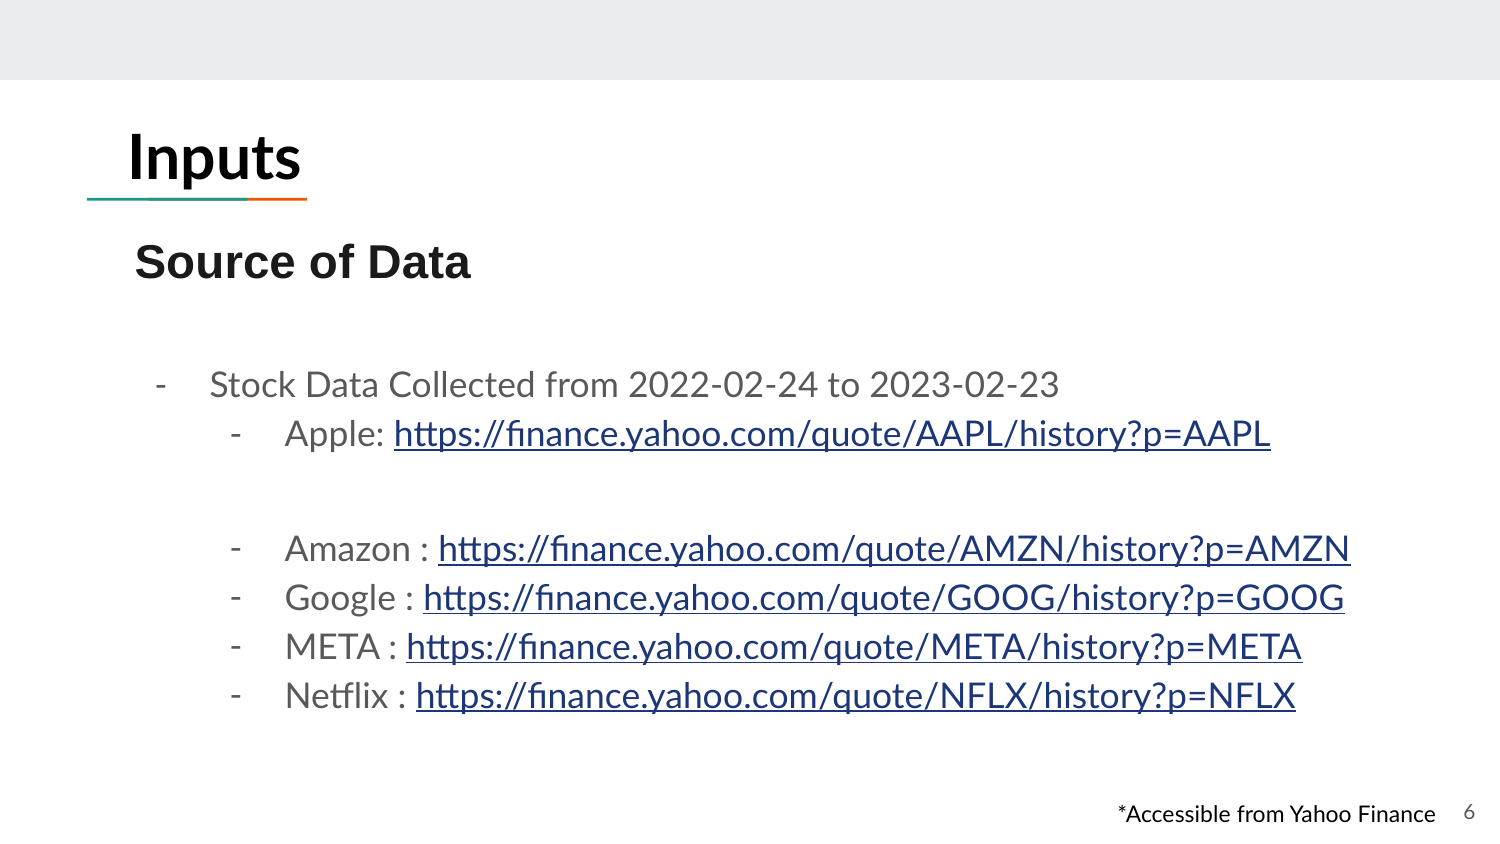

Inputs
# Source of Data
Stock Data Collected from 2022-02-24 to 2023-02-23
Apple: https://finance.yahoo.com/quote/AAPL/history?p=AAPL

Amazon : https://finance.yahoo.com/quote/AMZN/history?p=AMZN
Google : https://finance.yahoo.com/quote/GOOG/history?p=GOOG
META : https://finance.yahoo.com/quote/META/history?p=META
Netflix : https://finance.yahoo.com/quote/NFLX/history?p=NFLX

6
*Accessible from Yahoo Finance